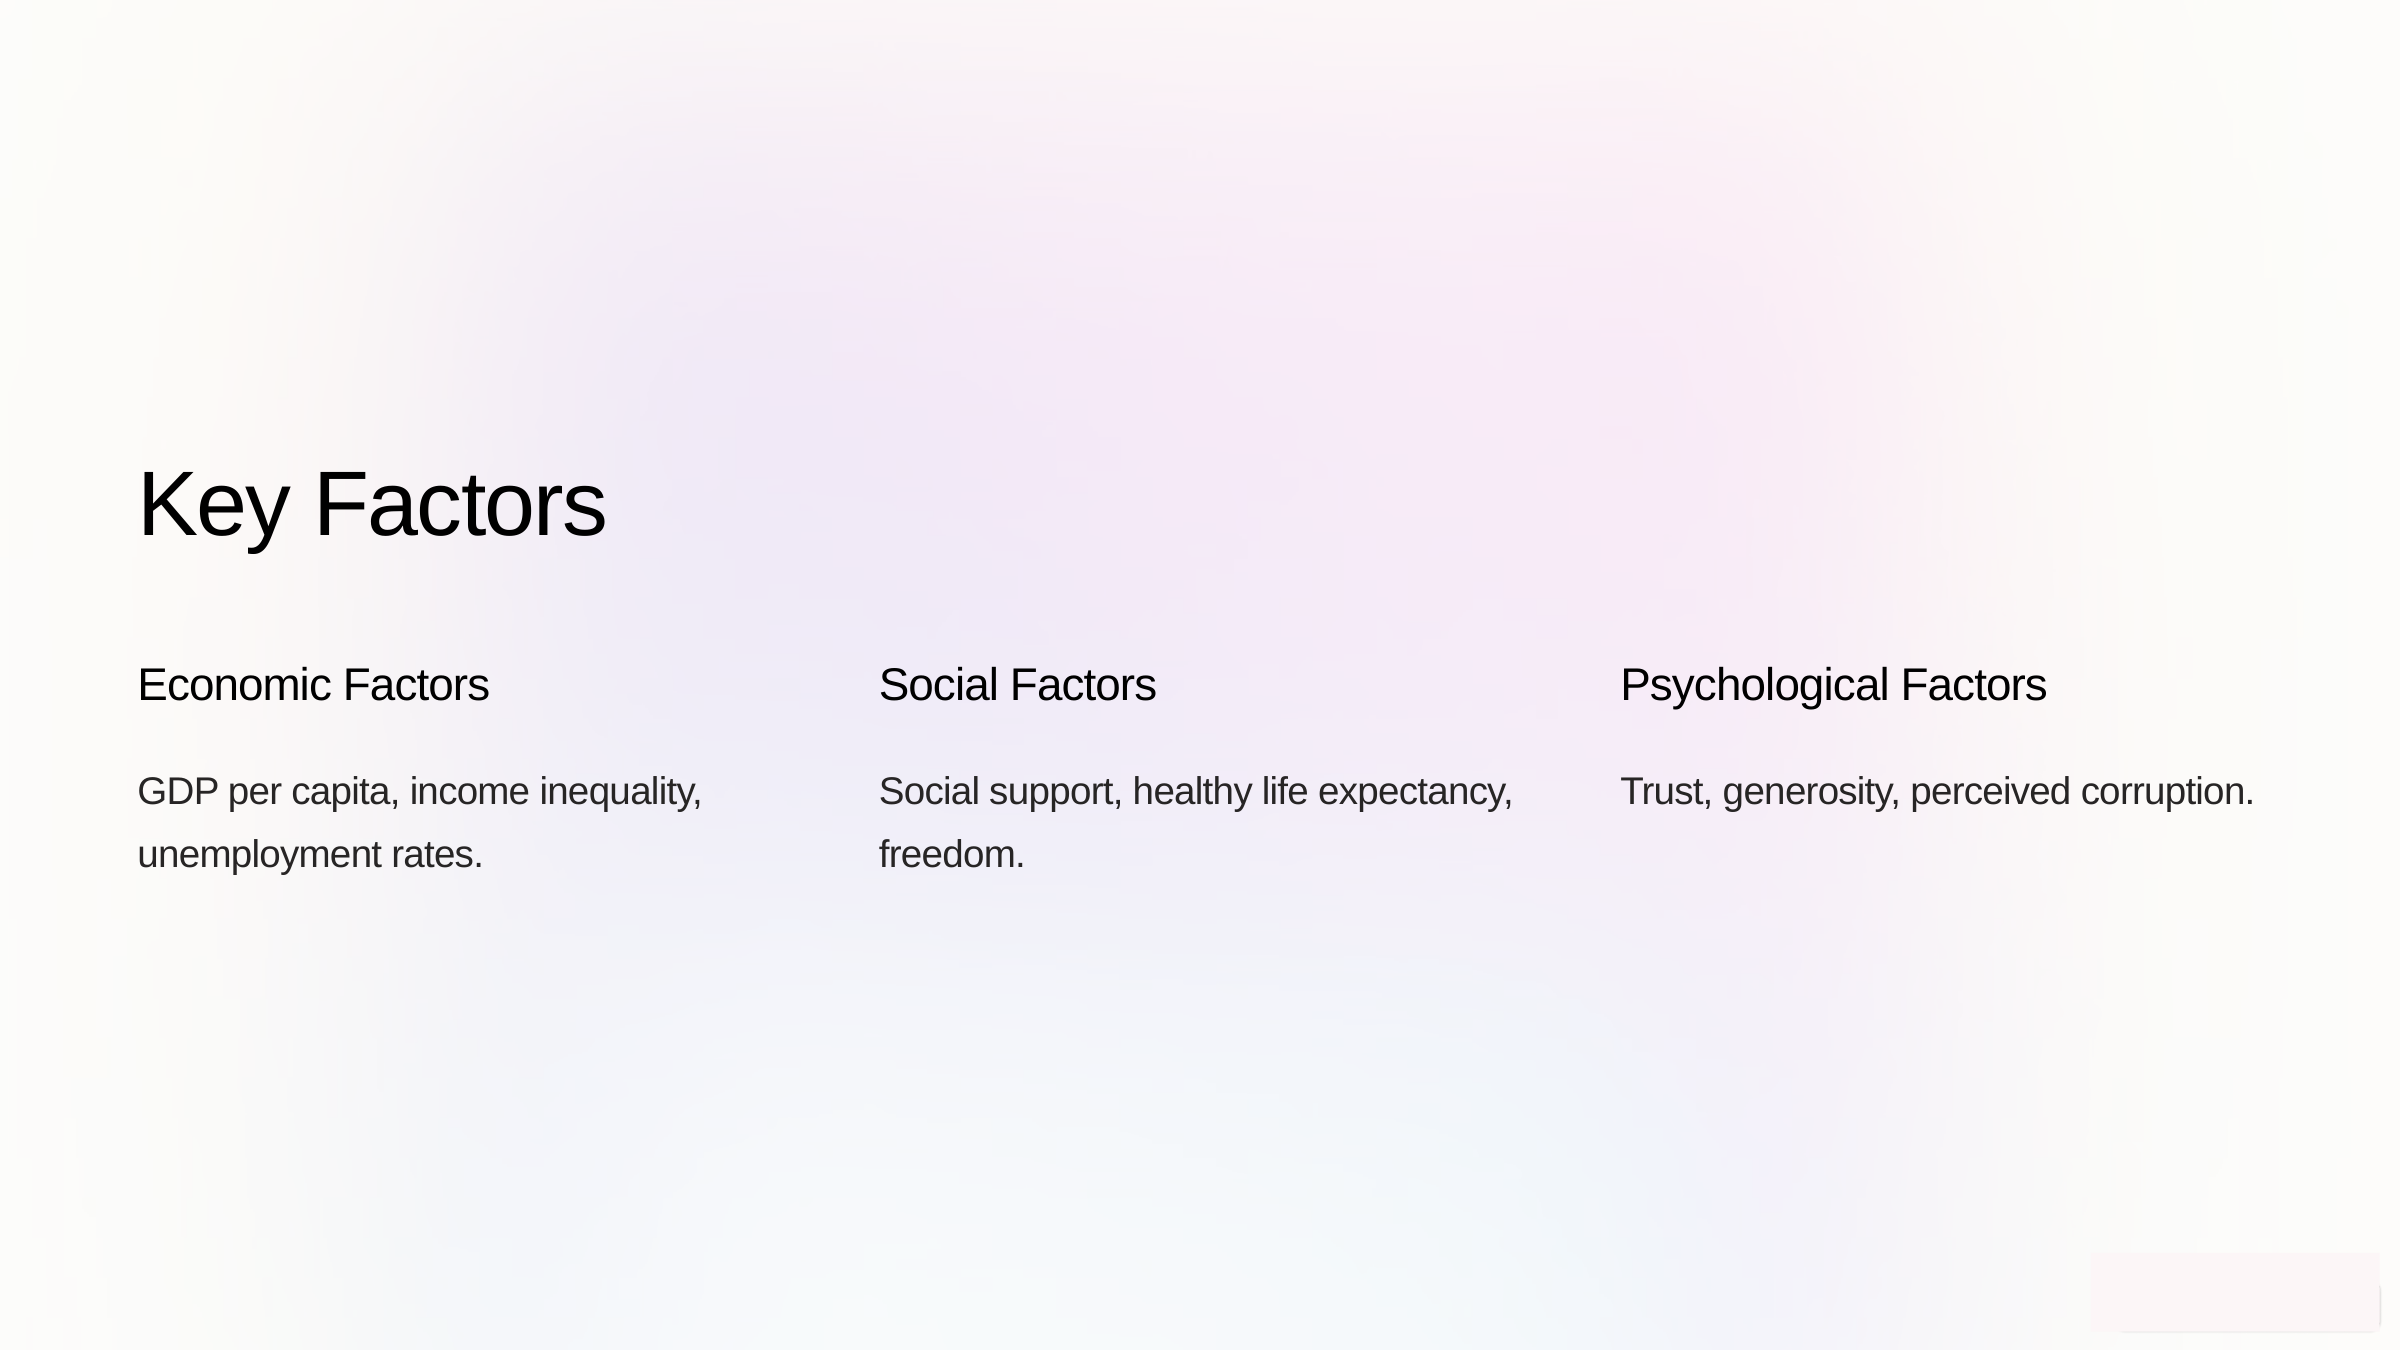

Key Factors
Economic Factors
Social Factors
Psychological Factors
GDP per capita, income inequality, unemployment rates.
Social support, healthy life expectancy, freedom.
Trust, generosity, perceived corruption.